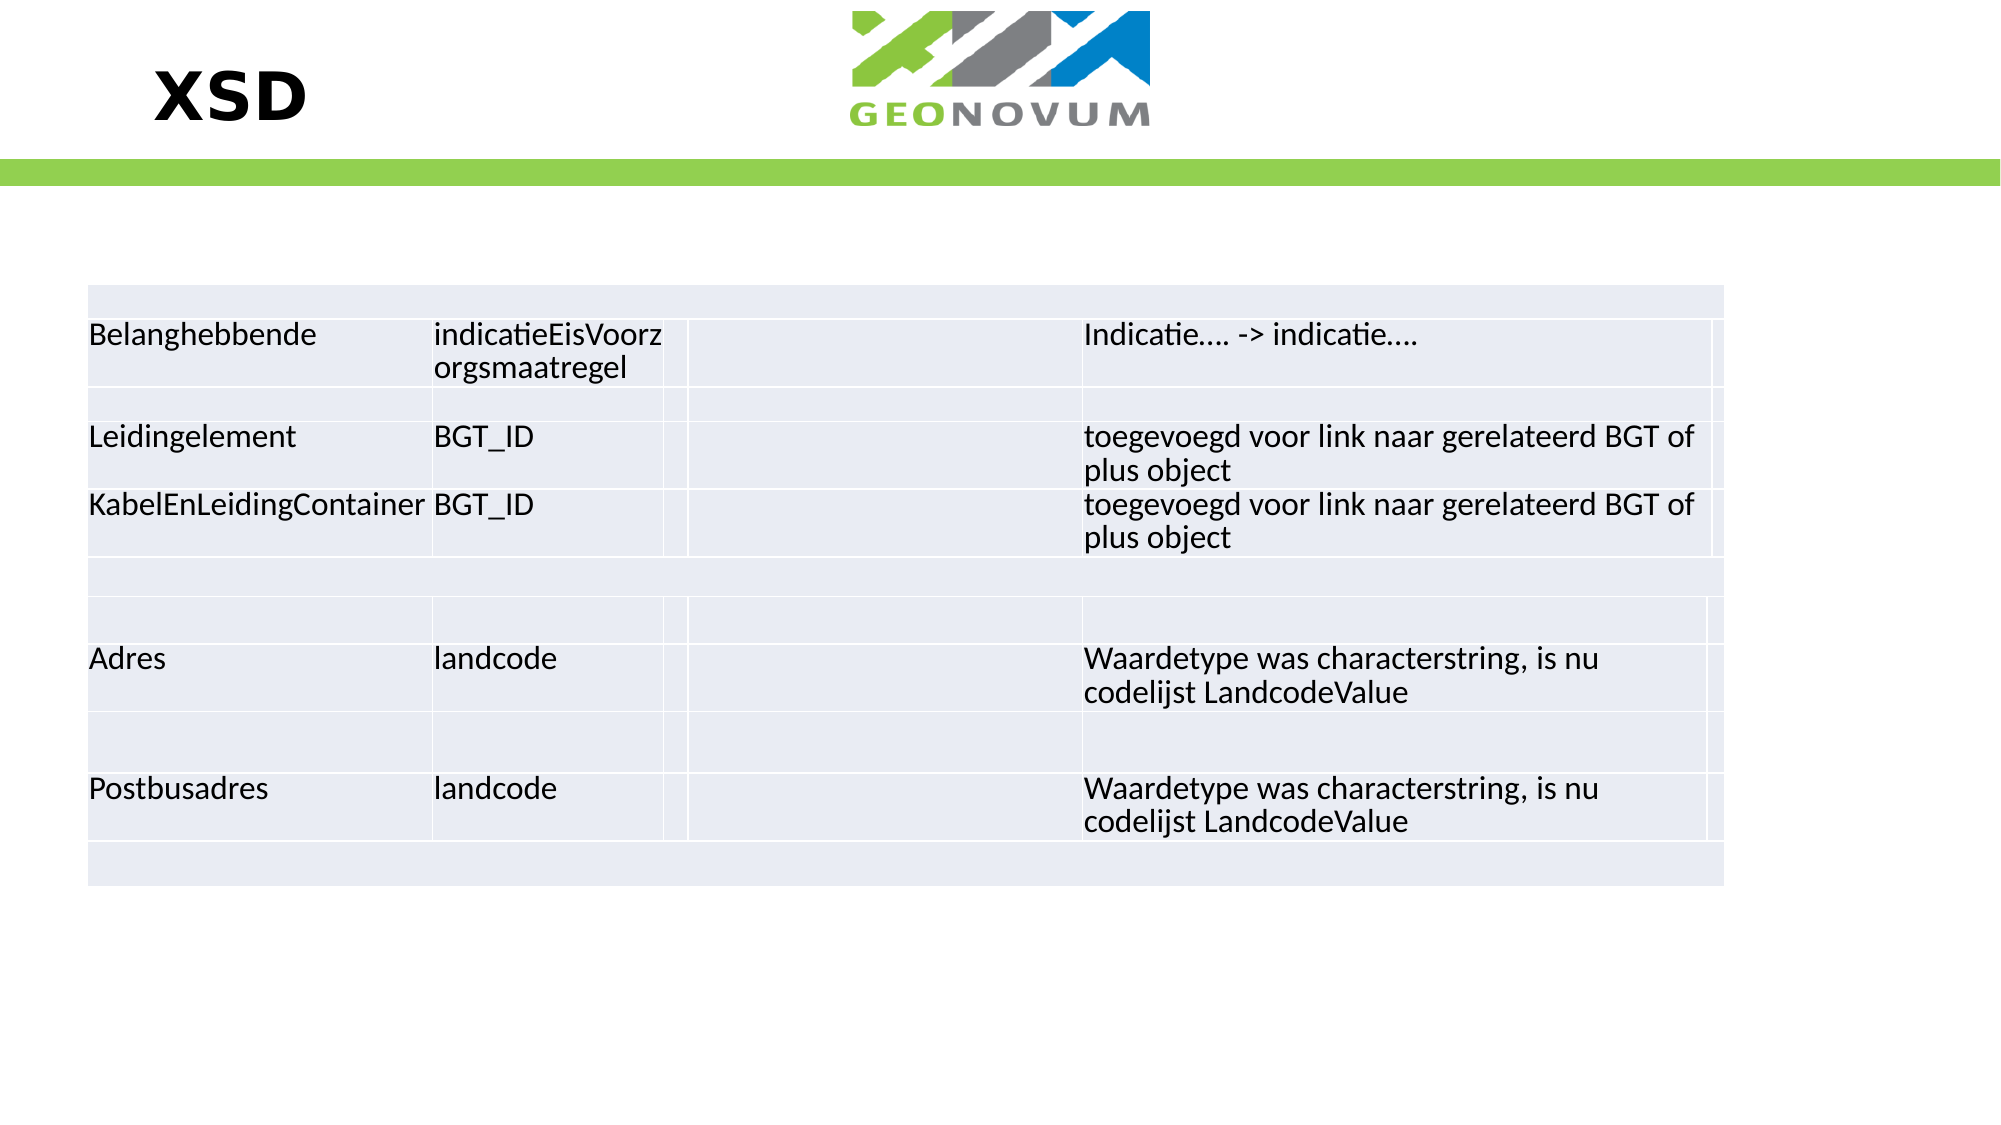

# XSD
|  |  |  |  |  |  |  |
| --- | --- | --- | --- | --- | --- | --- |
| Belanghebbende | indicatieEisVoorzorgsmaatregel |  |  | Indicatie…. -> indicatie…. |  |  |
|  |  |  |  |  |  |  |
| Leidingelement | BGT\_ID |  |  | toegevoegd voor link naar gerelateerd BGT of plus object |  |  |
| KabelEnLeidingContainer | BGT\_ID |  |  | toegevoegd voor link naar gerelateerd BGT of plus object |  |  |
|  |  |  |  |  |  |  |
|  |  |  |  |  |  |  |
| Adres | landcode |  |  | Waardetype was characterstring, is nu codelijst LandcodeValue |  |  |
|  |  |  |  |  |  |  |
| Postbusadres | landcode |  |  | Waardetype was characterstring, is nu codelijst LandcodeValue |  |  |
|  |  |  |  |  |  |  |